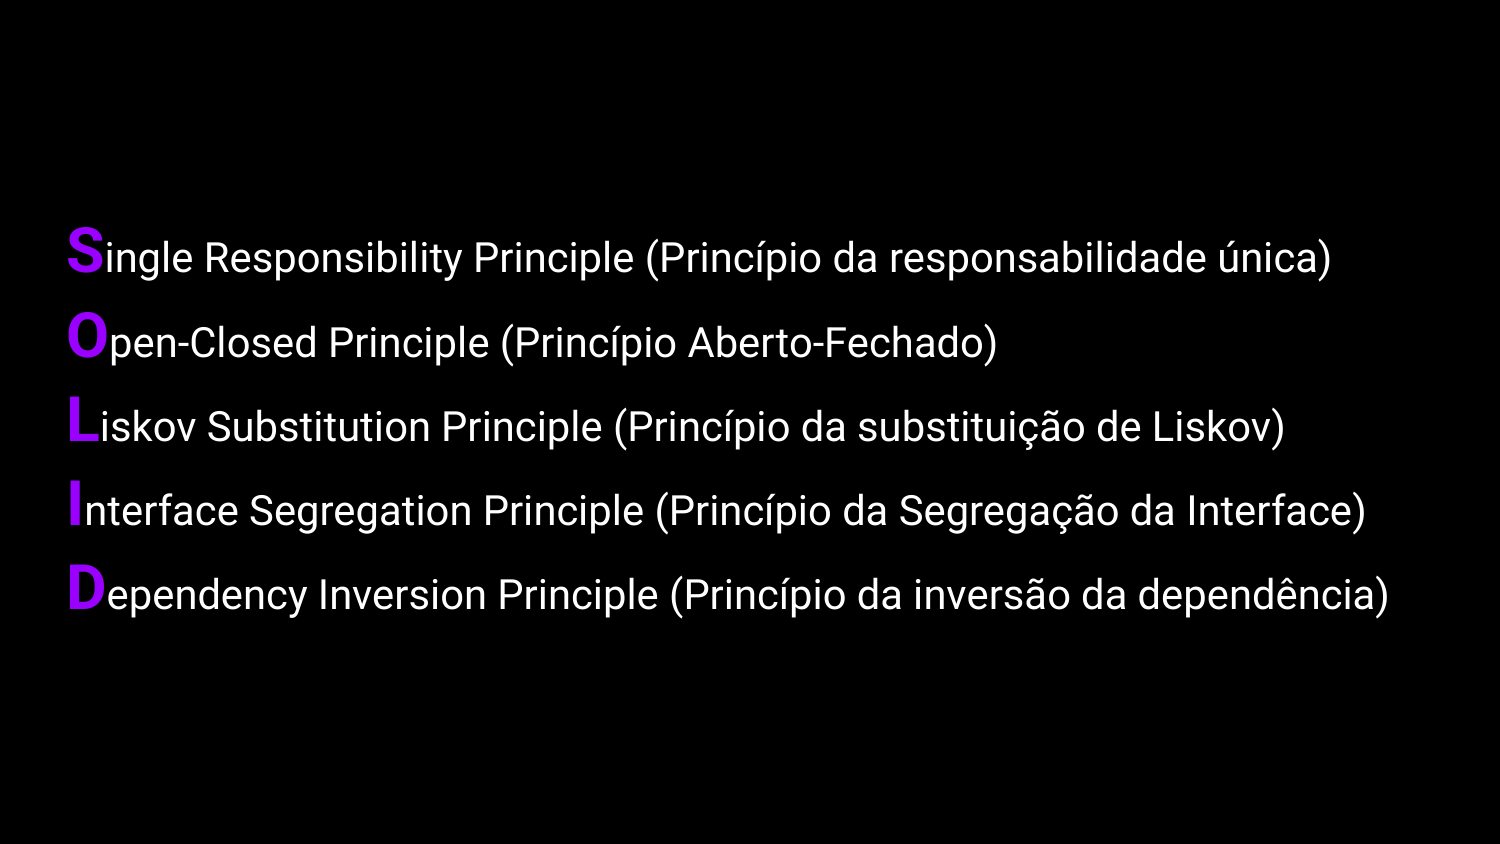

Single Responsibility Principle (Princípio da responsabilidade única)
Open-Closed Principle (Princípio Aberto-Fechado)
Liskov Substitution Principle (Princípio da substituição de Liskov)
Interface Segregation Principle (Princípio da Segregação da Interface)
Dependency Inversion Principle (Princípio da inversão da dependência)